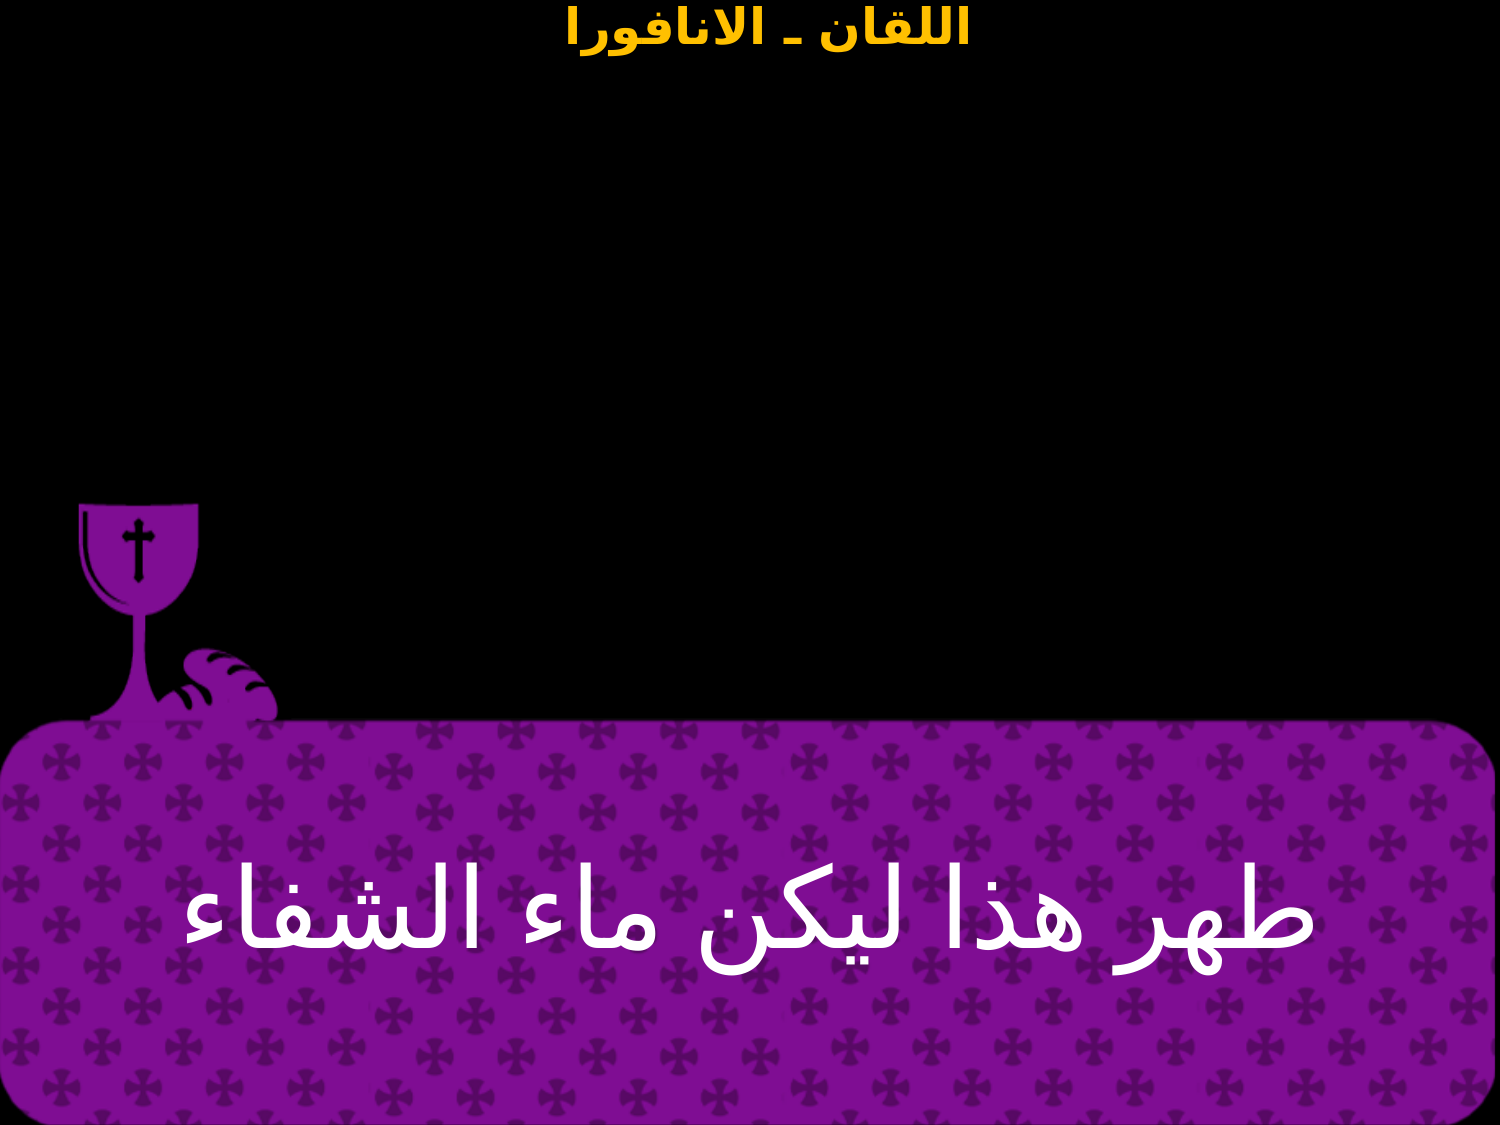

| طهر هذا ليكن ماء الشفاء |
| --- |